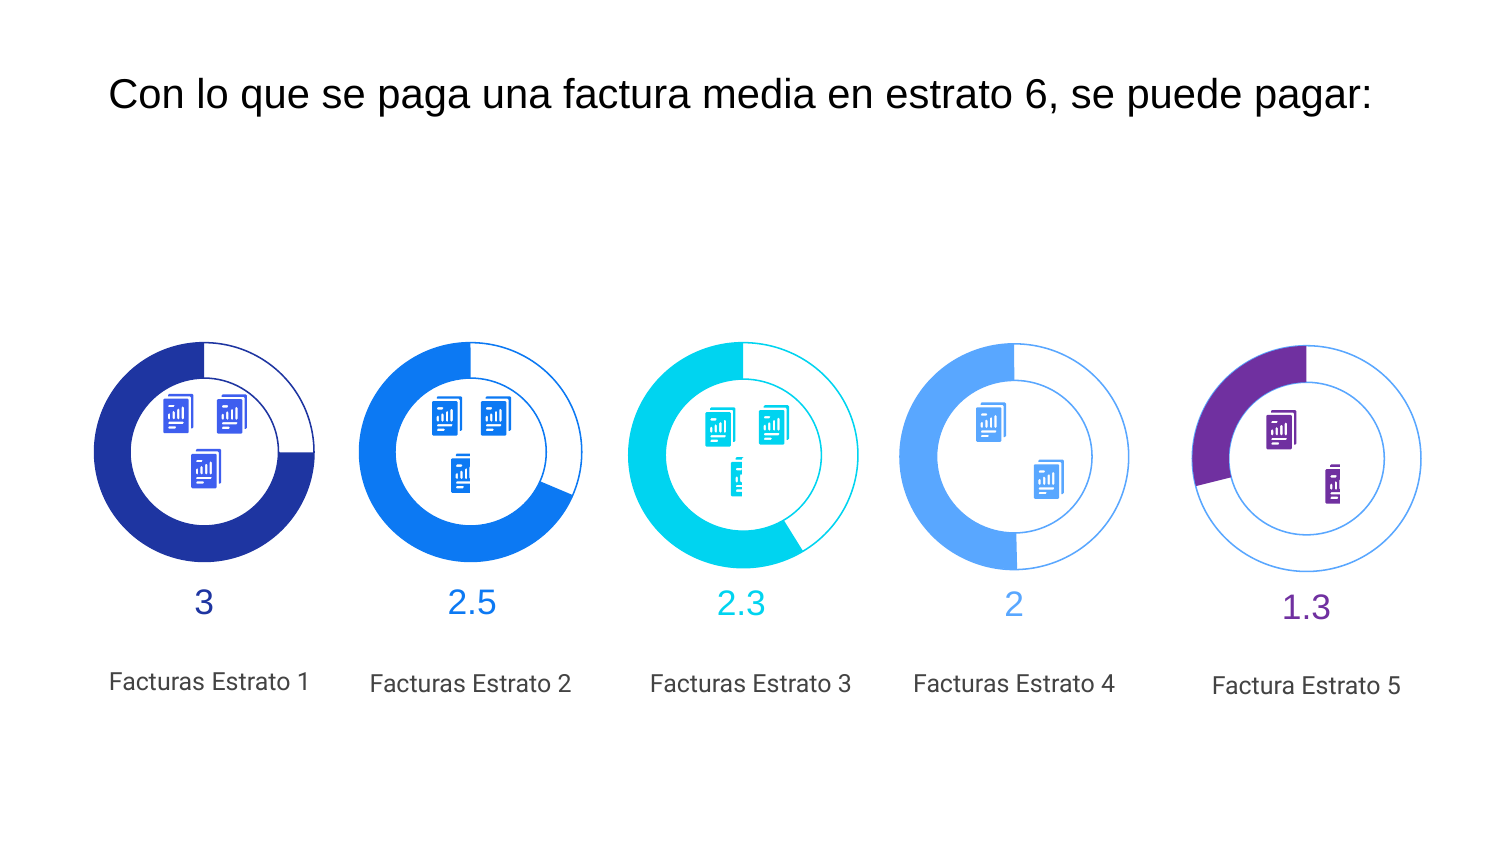

# Con lo que se paga una factura media en estrato 6, se puede pagar:

3
Facturas Estrato 1

2.3
Facturas Estrato 3

2.5
Facturas Estrato 2

2
Facturas Estrato 4

1.3
Factura Estrato 5